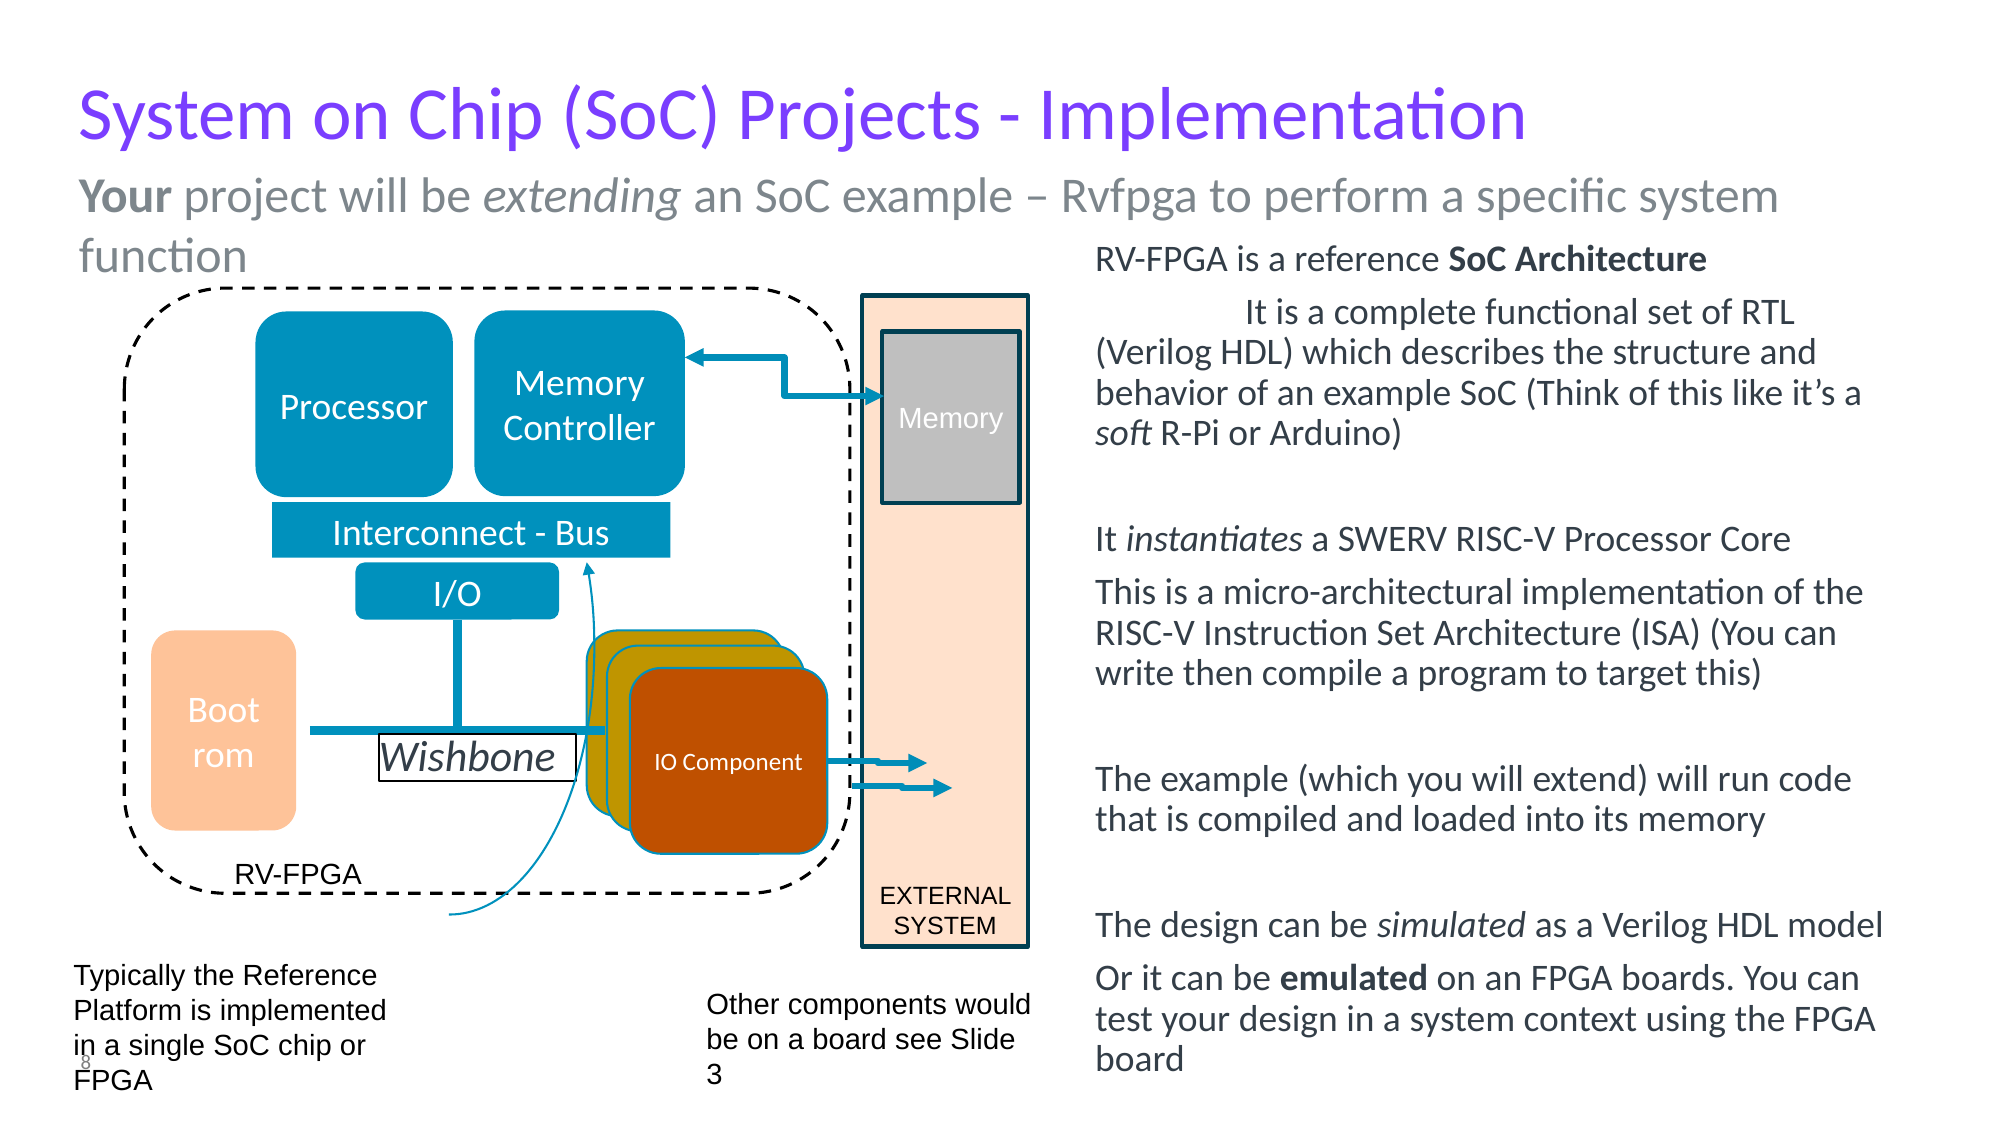

# System on Chip (SoC) Projects - Implementation
Your project will be extending an SoC example – Rvfpga to perform a specific system function
RV-FPGA is a reference SoC Architecture
	It is a complete functional set of RTL (Verilog HDL) which describes the structure and behavior of an example SoC (Think of this like it’s a soft R-Pi or Arduino)

It instantiates a SWERV RISC-V Processor Core
This is a micro-architectural implementation of the RISC-V Instruction Set Architecture (ISA) (You can write then compile a program to target this)

The example (which you will extend) will run code that is compiled and loaded into its memory

The design can be simulated as a Verilog HDL model
Or it can be emulated on an FPGA boards. You can test your design in a system context using the FPGA board

Memory Controller
Processor
Interconnect - Bus
I/O
IO Component

Boot rom
IO Component
IO Component
Wishbone
EXTERNAL SYSTEM
Memory
RV-FPGA
Typically the Reference Platform is implemented in a single SoC chip or FPGA
Other components would be on a board see Slide 3